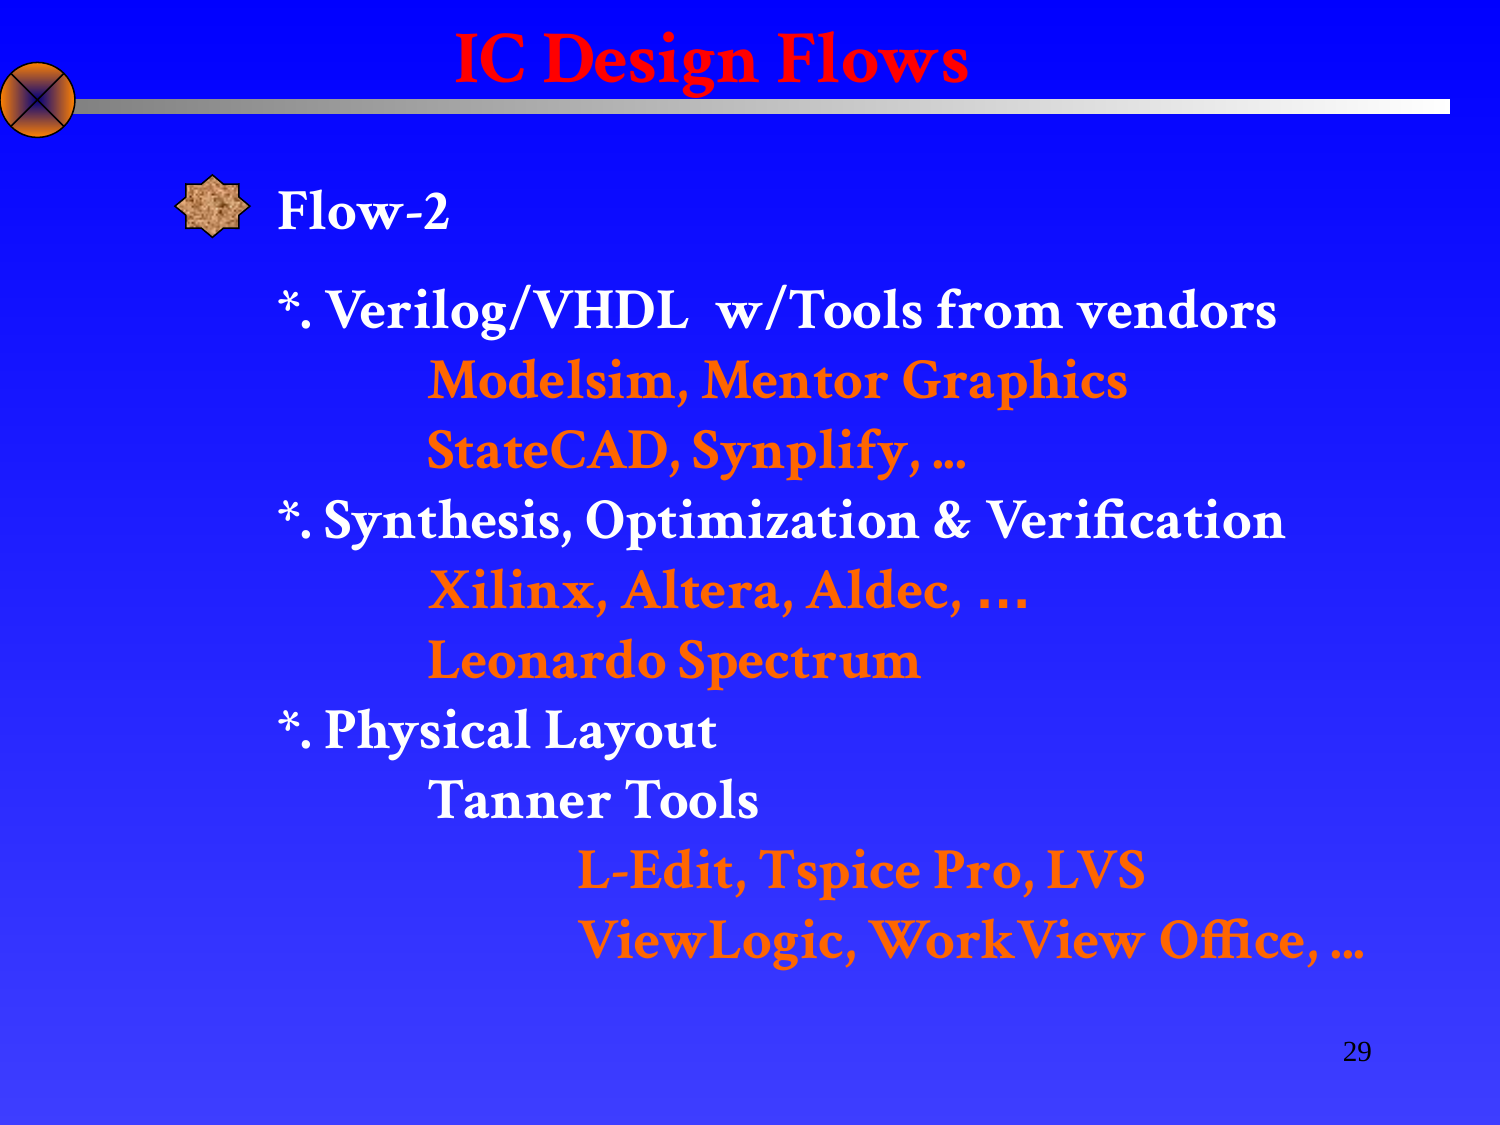

IC Design Flows

Flow-2
*. Verilog/VHDL  w/Tools from vendors
	Modelsim, Mentor Graphics
	StateCAD, Synplify, ...
*. Synthesis, Optimization & Verification
	Xilinx, Altera, Aldec, …
	Leonardo Spectrum
*. Physical Layout
	Tanner Tools
		L-Edit, Tspice Pro, LVS
		ViewLogic, WorkView Office, ...

29